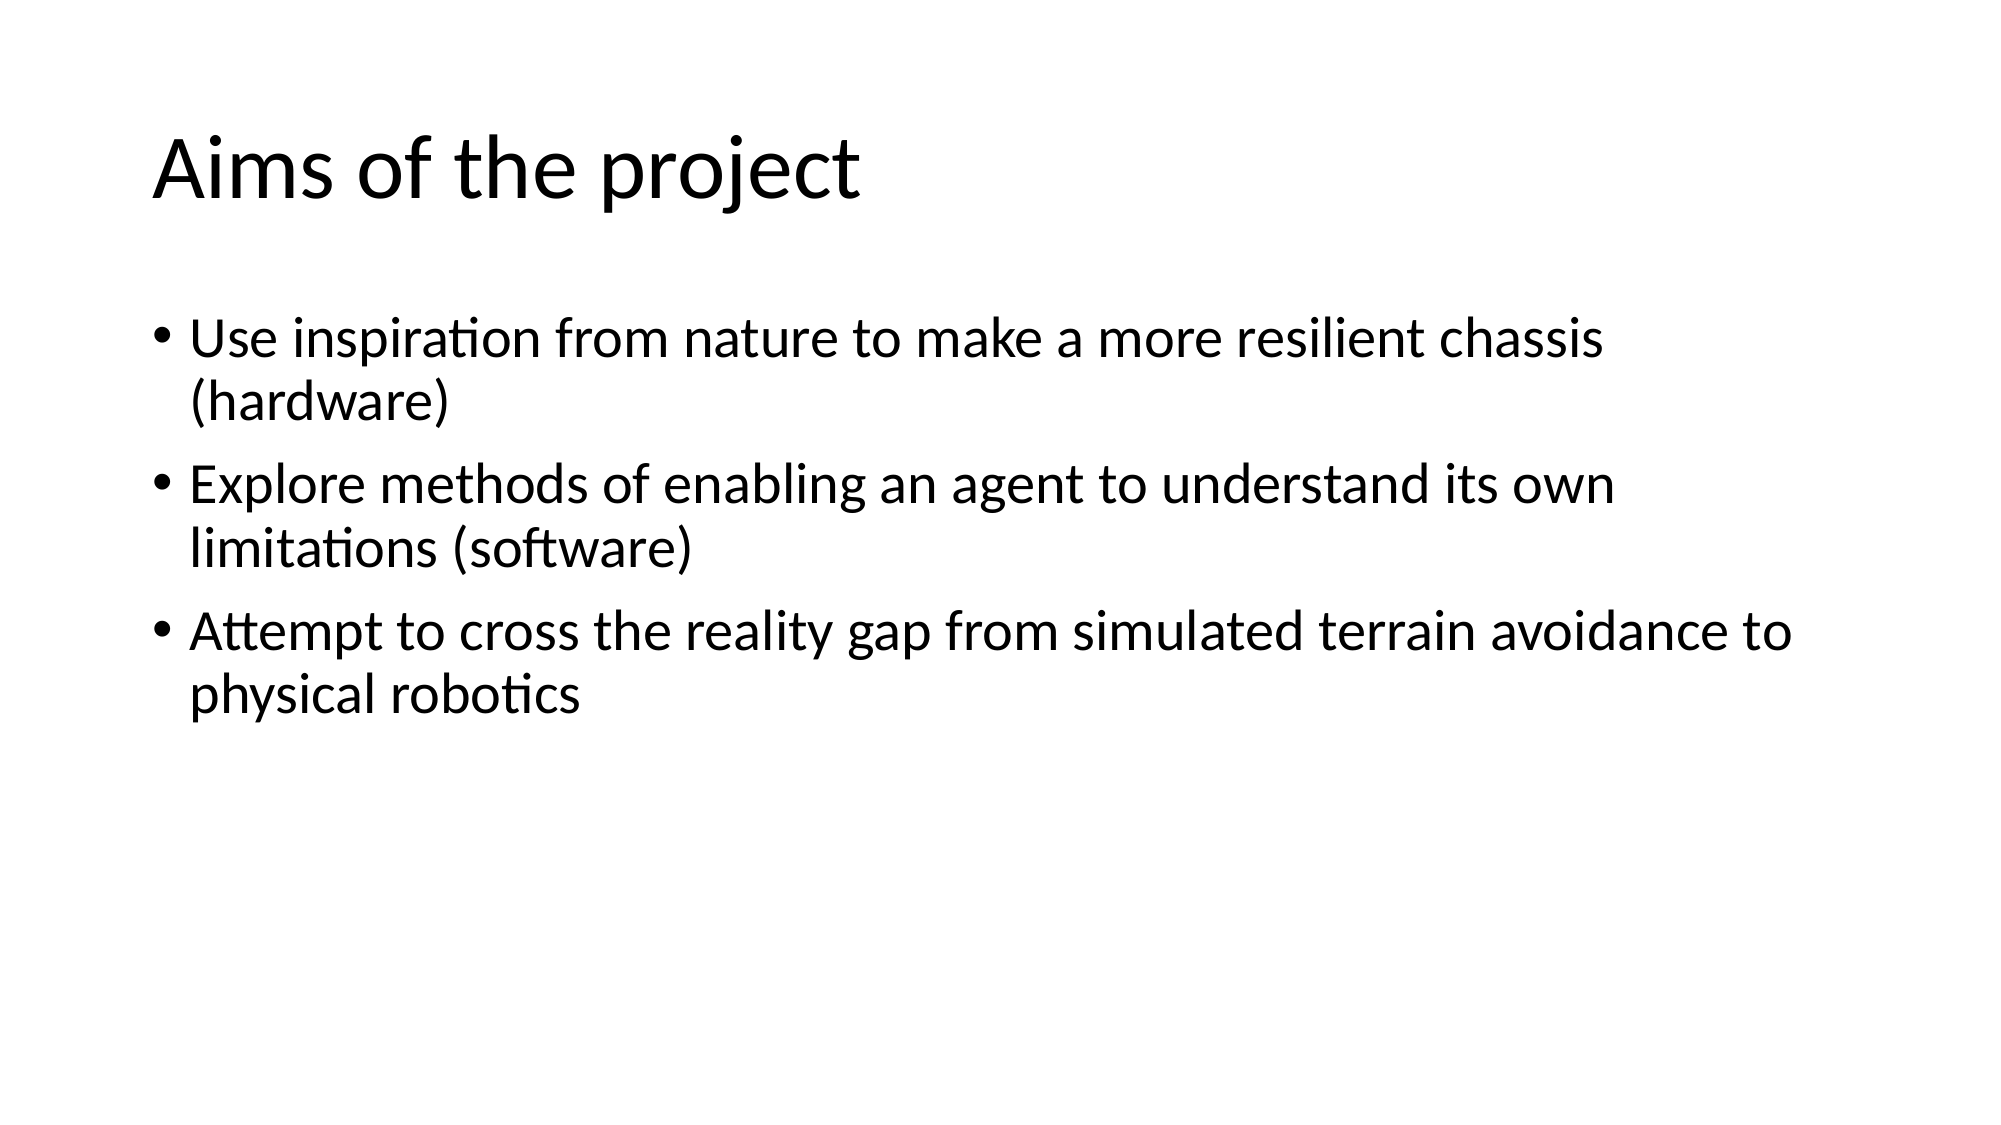

# Aims of the project
Use inspiration from nature to make a more resilient chassis (hardware)
Explore methods of enabling an agent to understand its own limitations (software)
Attempt to cross the reality gap from simulated terrain avoidance to physical robotics